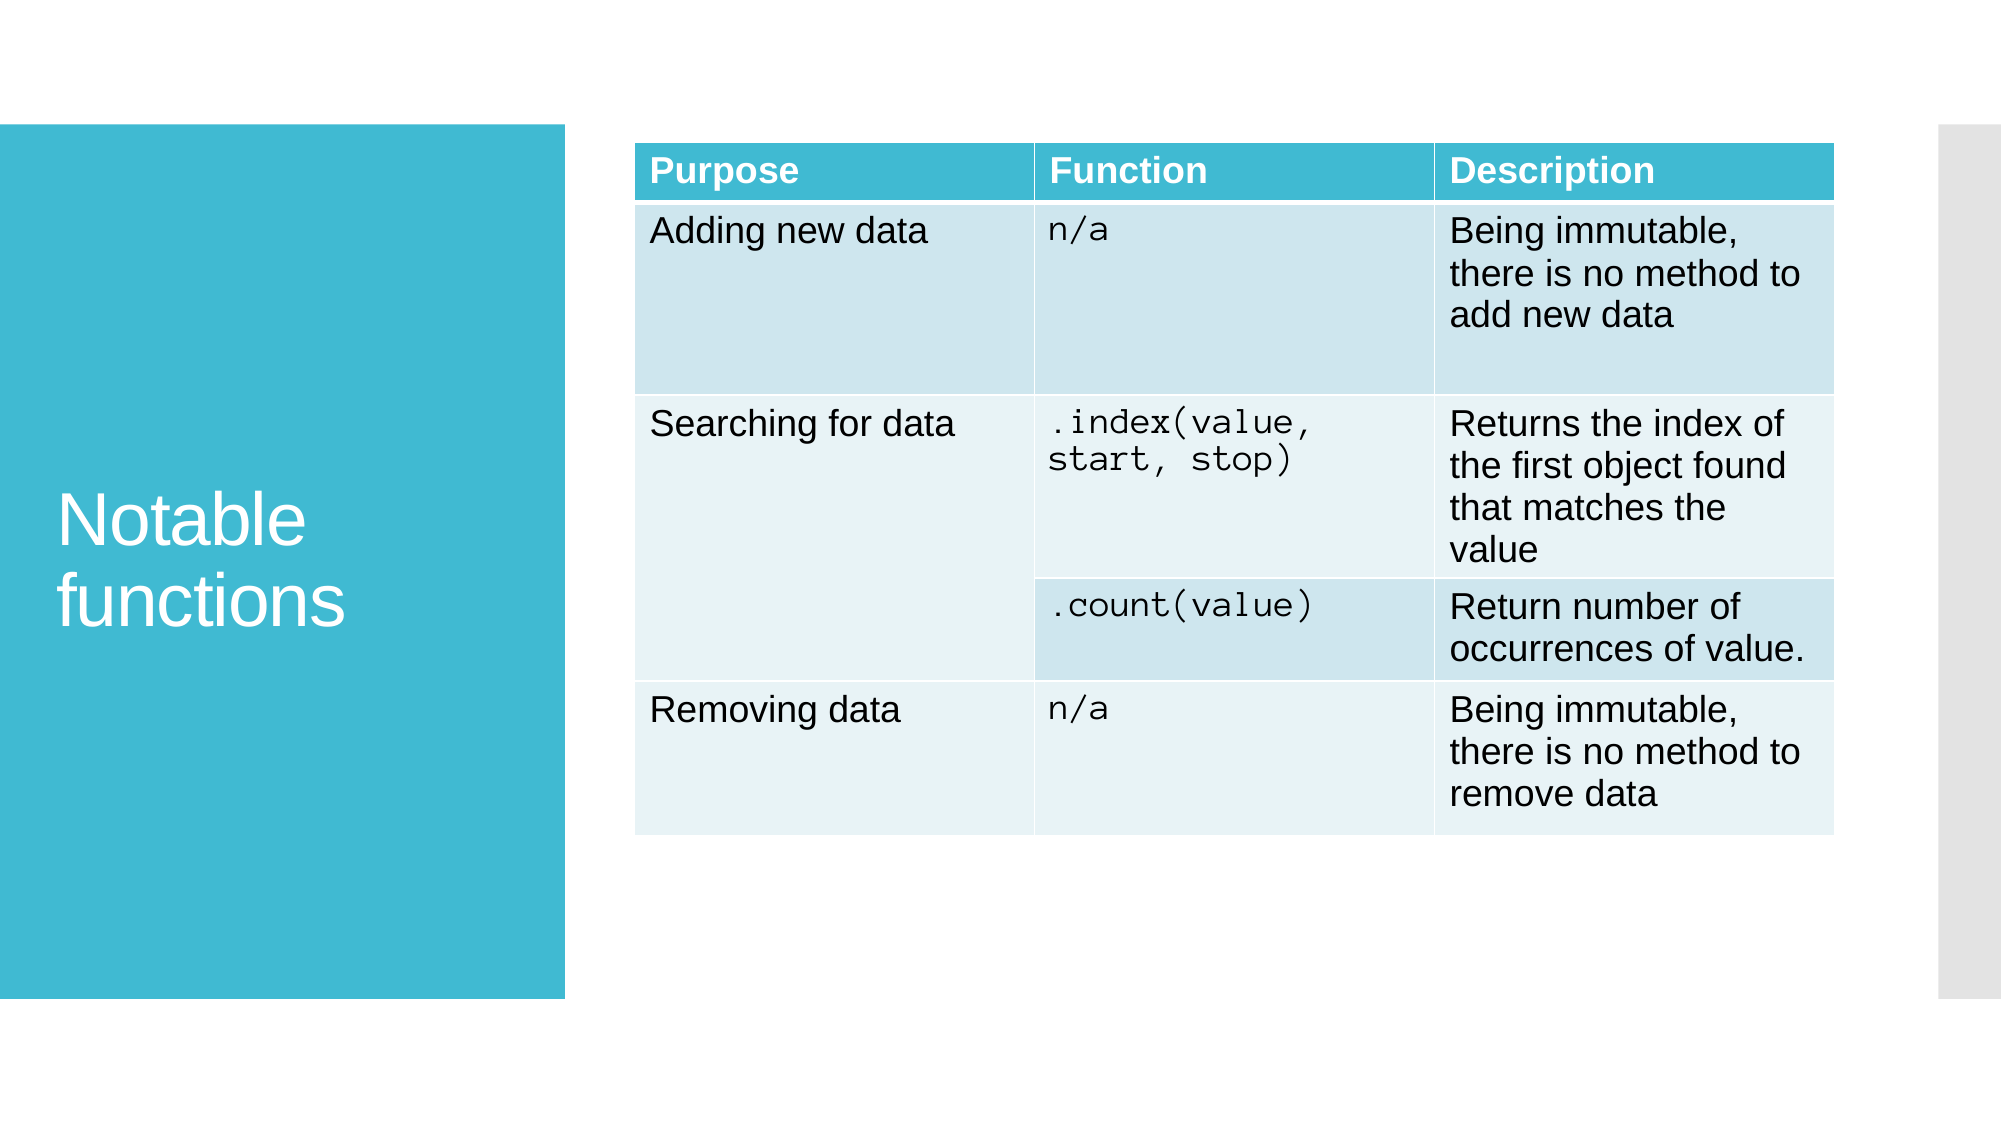

| Purpose | Function | Description |
| --- | --- | --- |
| Adding new data | n/a | Being immutable, there is no method to add new data |
| Searching for data | .index(value, start, stop) | Returns the index of the first object found that matches the value |
|  | .count(value) | Return number of occurrences of value. |
| Removing data | n/a | Being immutable, there is no method to remove data |
# Notable functions